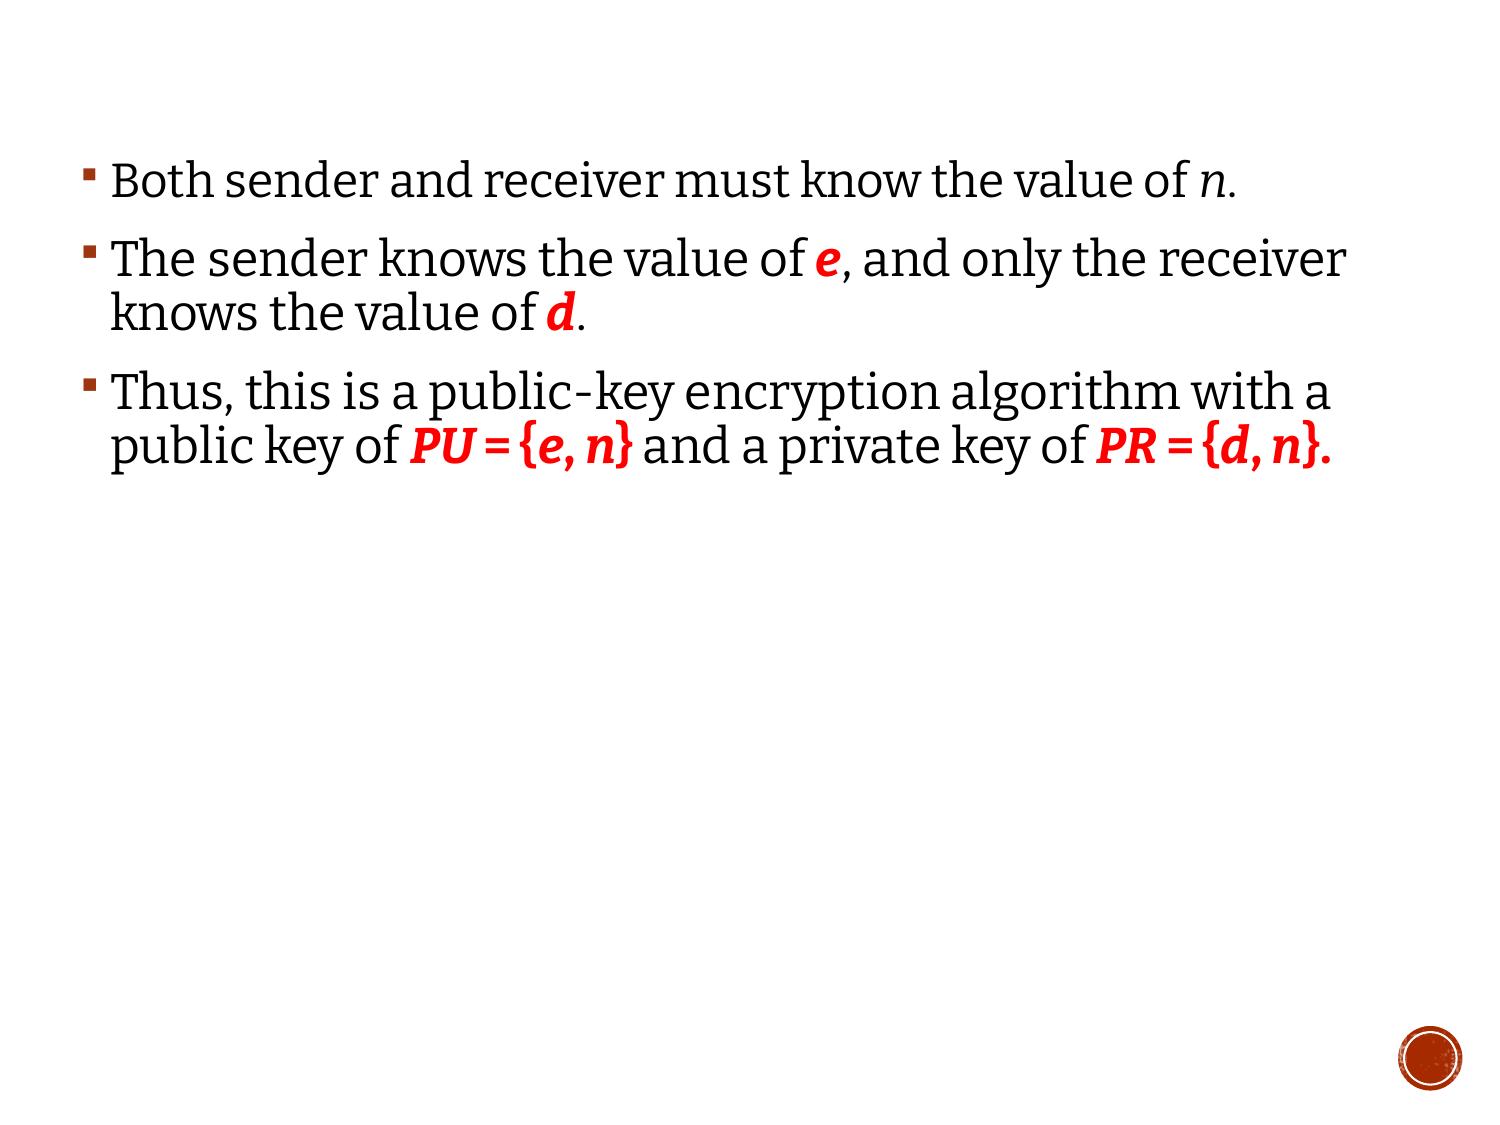

Both sender and receiver must know the value of n.
The sender knows the value of e, and only the receiver knows the value of d.
Thus, this is a public-key encryption algorithm with a public key of PU = {e, n} and a private key of PR = {d, n}.